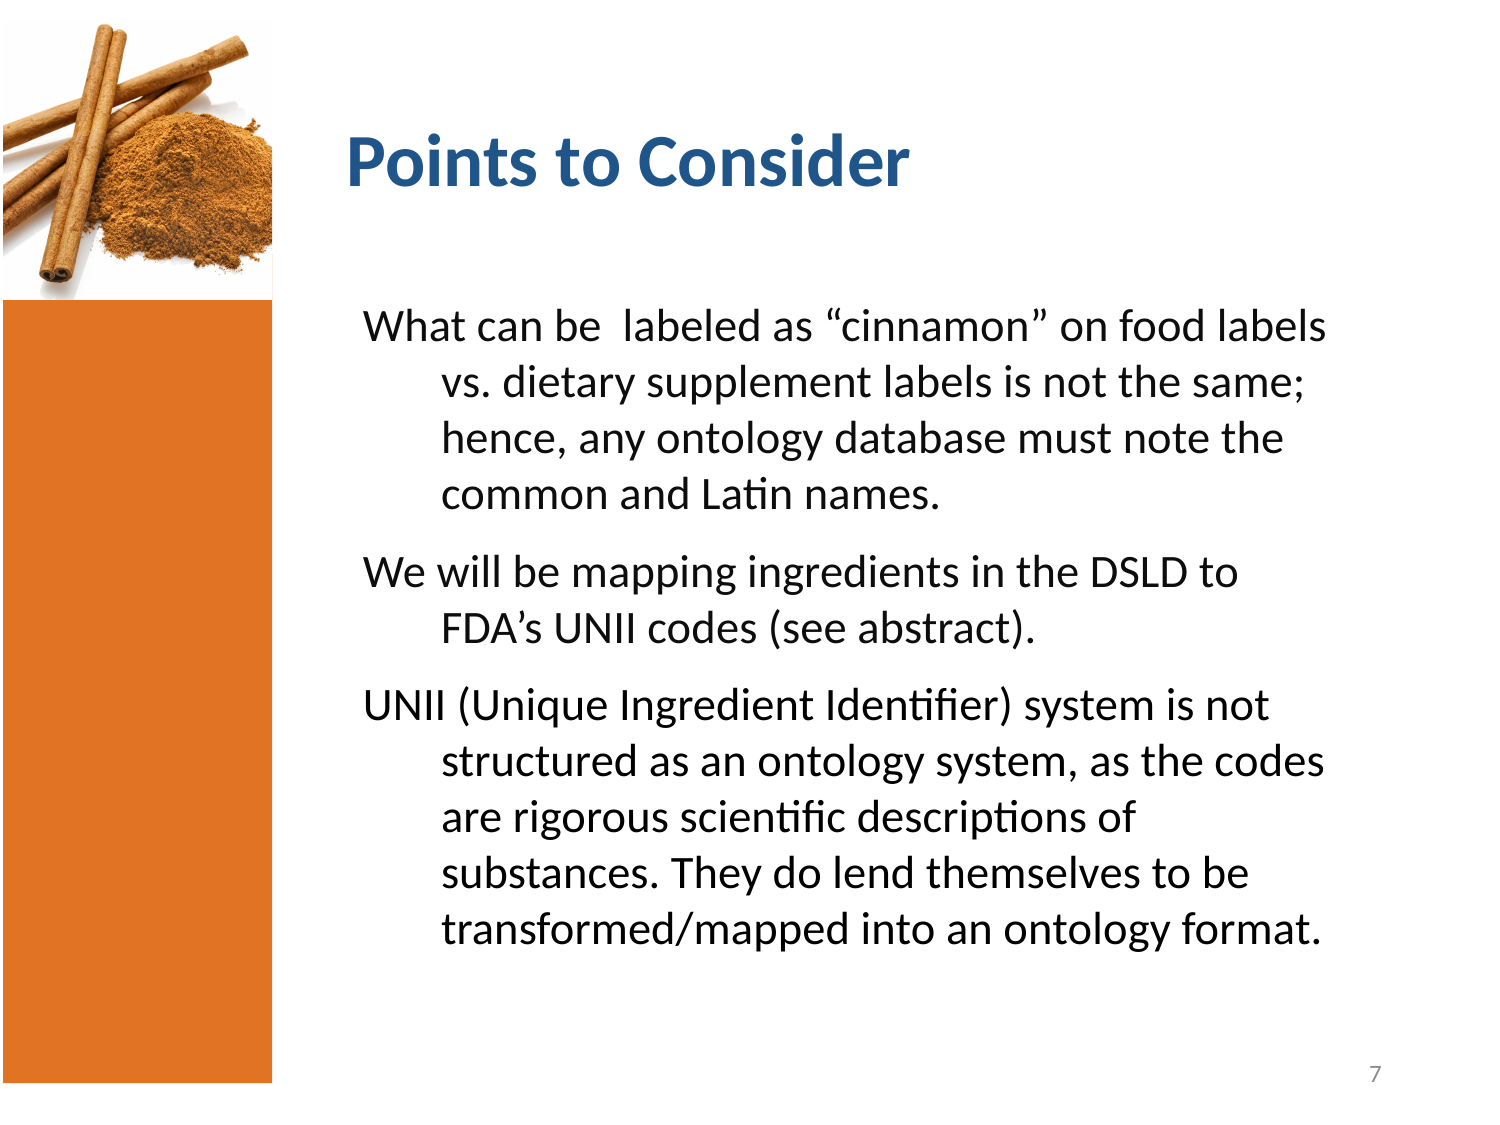

# Points to Consider
What can be  labeled as “cinnamon” on food labels vs. dietary supplement labels is not the same; hence, any ontology database must note the common and Latin names.
We will be mapping ingredients in the DSLD to FDA’s UNII codes (see abstract).
UNII (Unique Ingredient Identifier) system is not structured as an ontology system, as the codes are rigorous scientific descriptions of substances. They do lend themselves to be transformed/mapped into an ontology format.

7